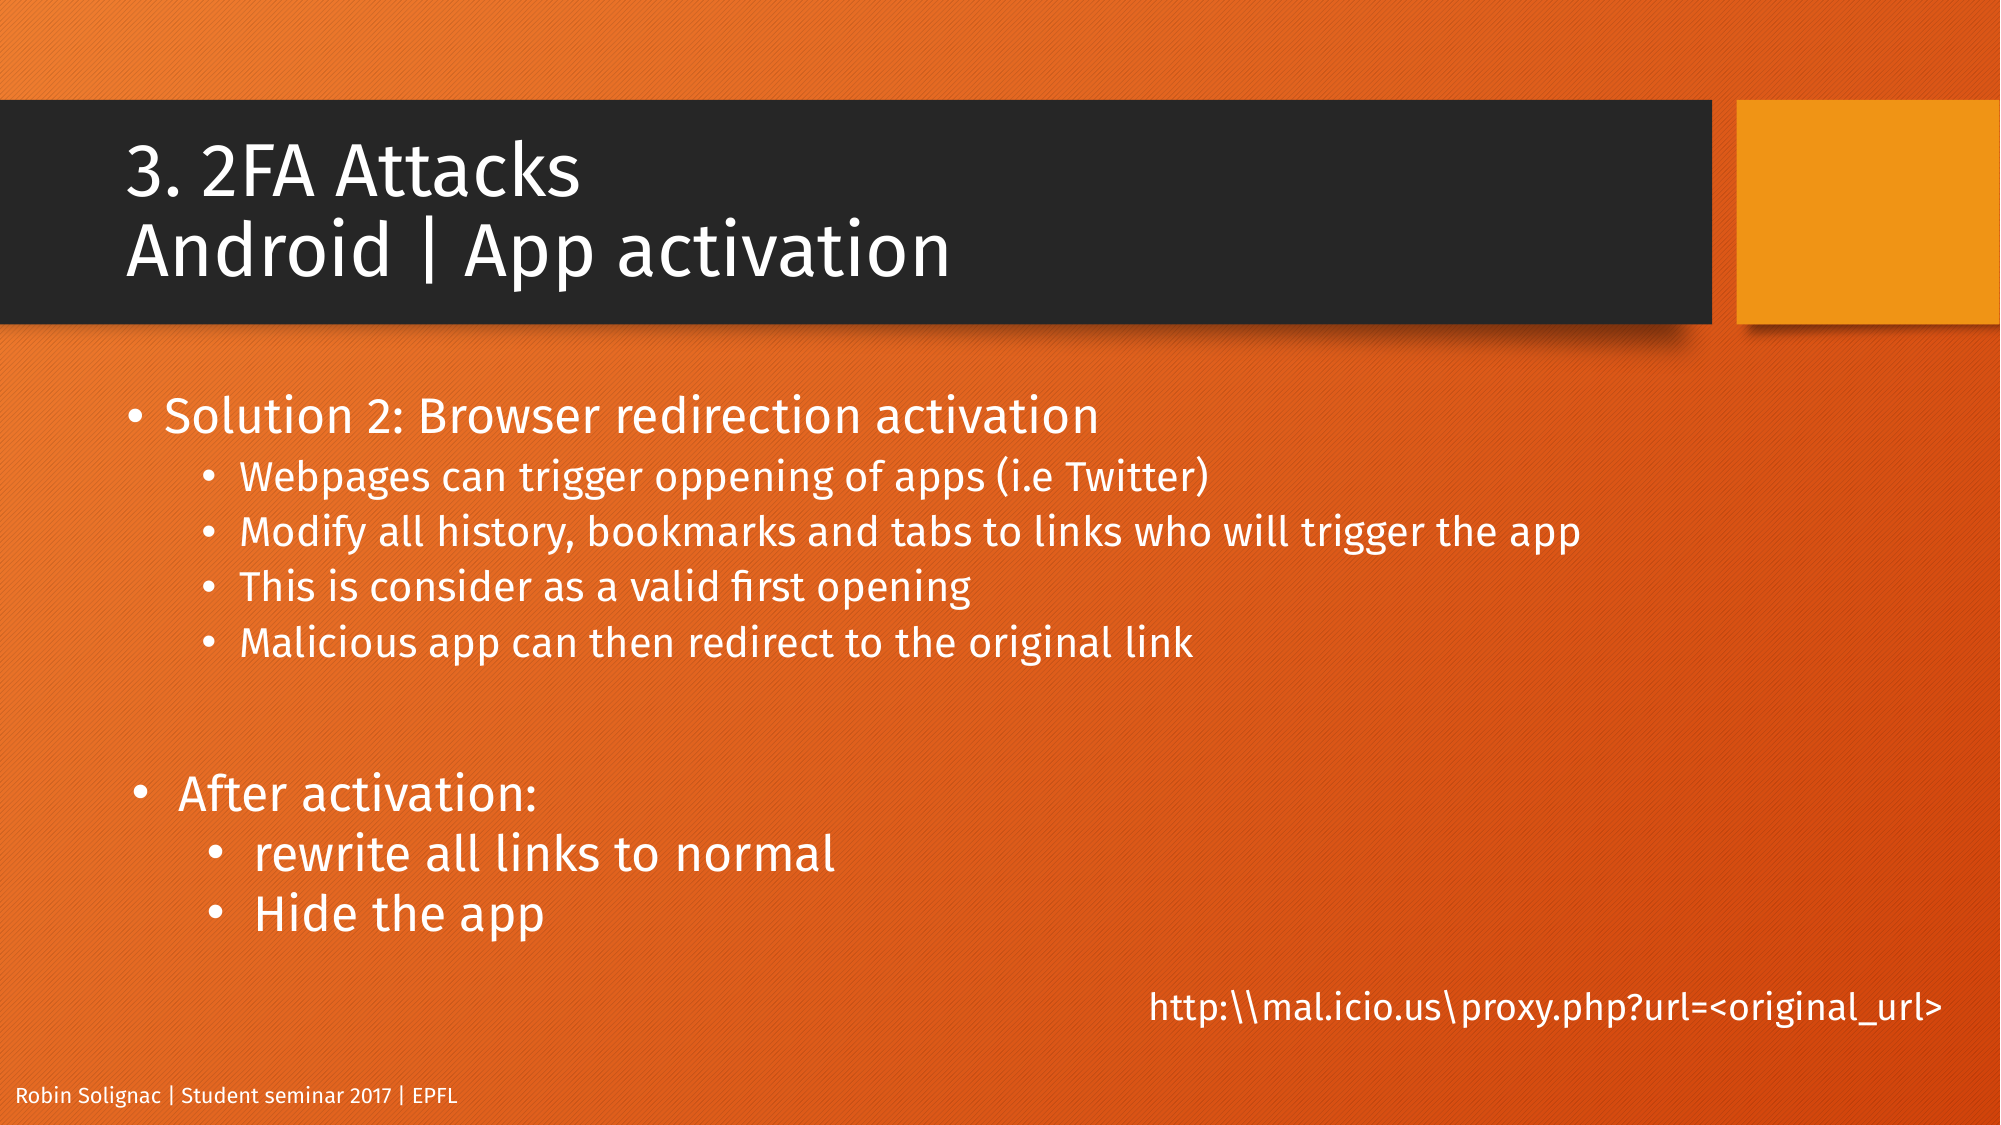

# 3. 2FA Attacks Android | App activation
Solution 2: Browser redirection activation
Webpages can trigger oppening of apps (i.e Twitter)
Modify all history, bookmarks and tabs to links who will trigger the app
This is consider as a valid first opening
Malicious app can then redirect to the original link

After activation:
rewrite all links to normal
Hide the app

http:\\mal.icio.us\proxy.php?url=<original_url>

Robin Solignac | Student seminar 2017 | EPFL